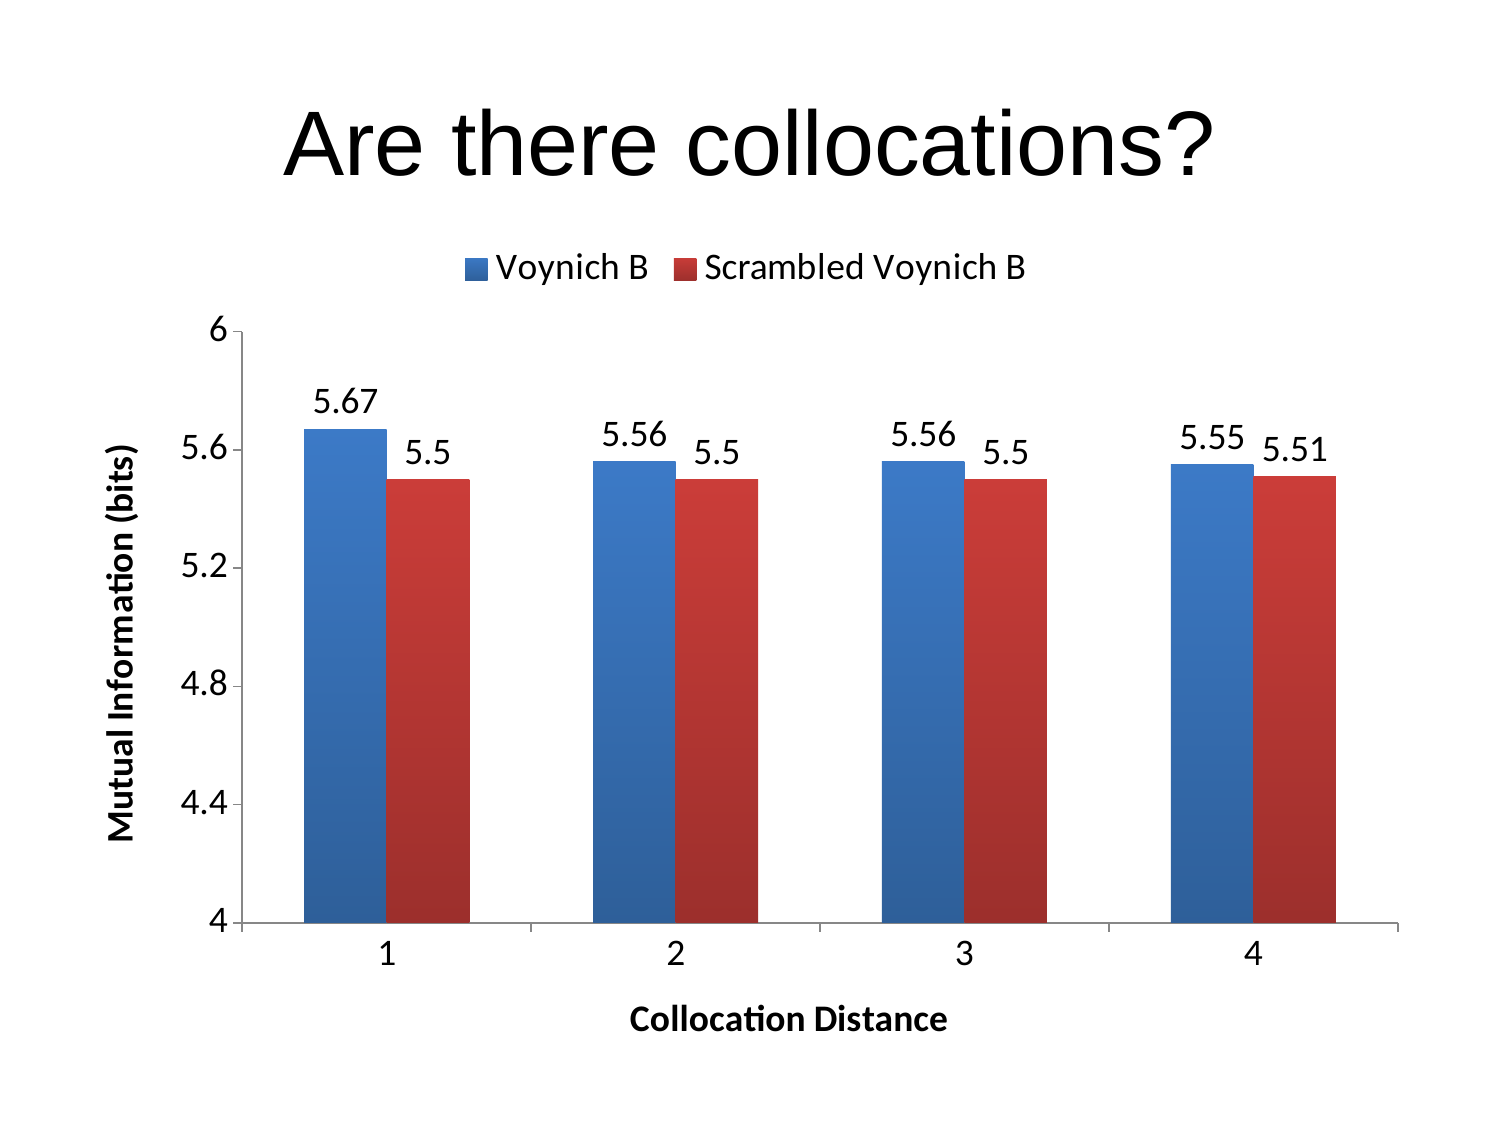

# Are there collocations?

### Chart

| Category | Voynich B | Scrambled Voynich B |
|---|---|---|
| 1 | 5.67 | 5.5 |
| 2 | 5.56 | 5.5 |
| 3 | 5.56 | 5.5 |
| 4 | 5.55 | 5.51 |